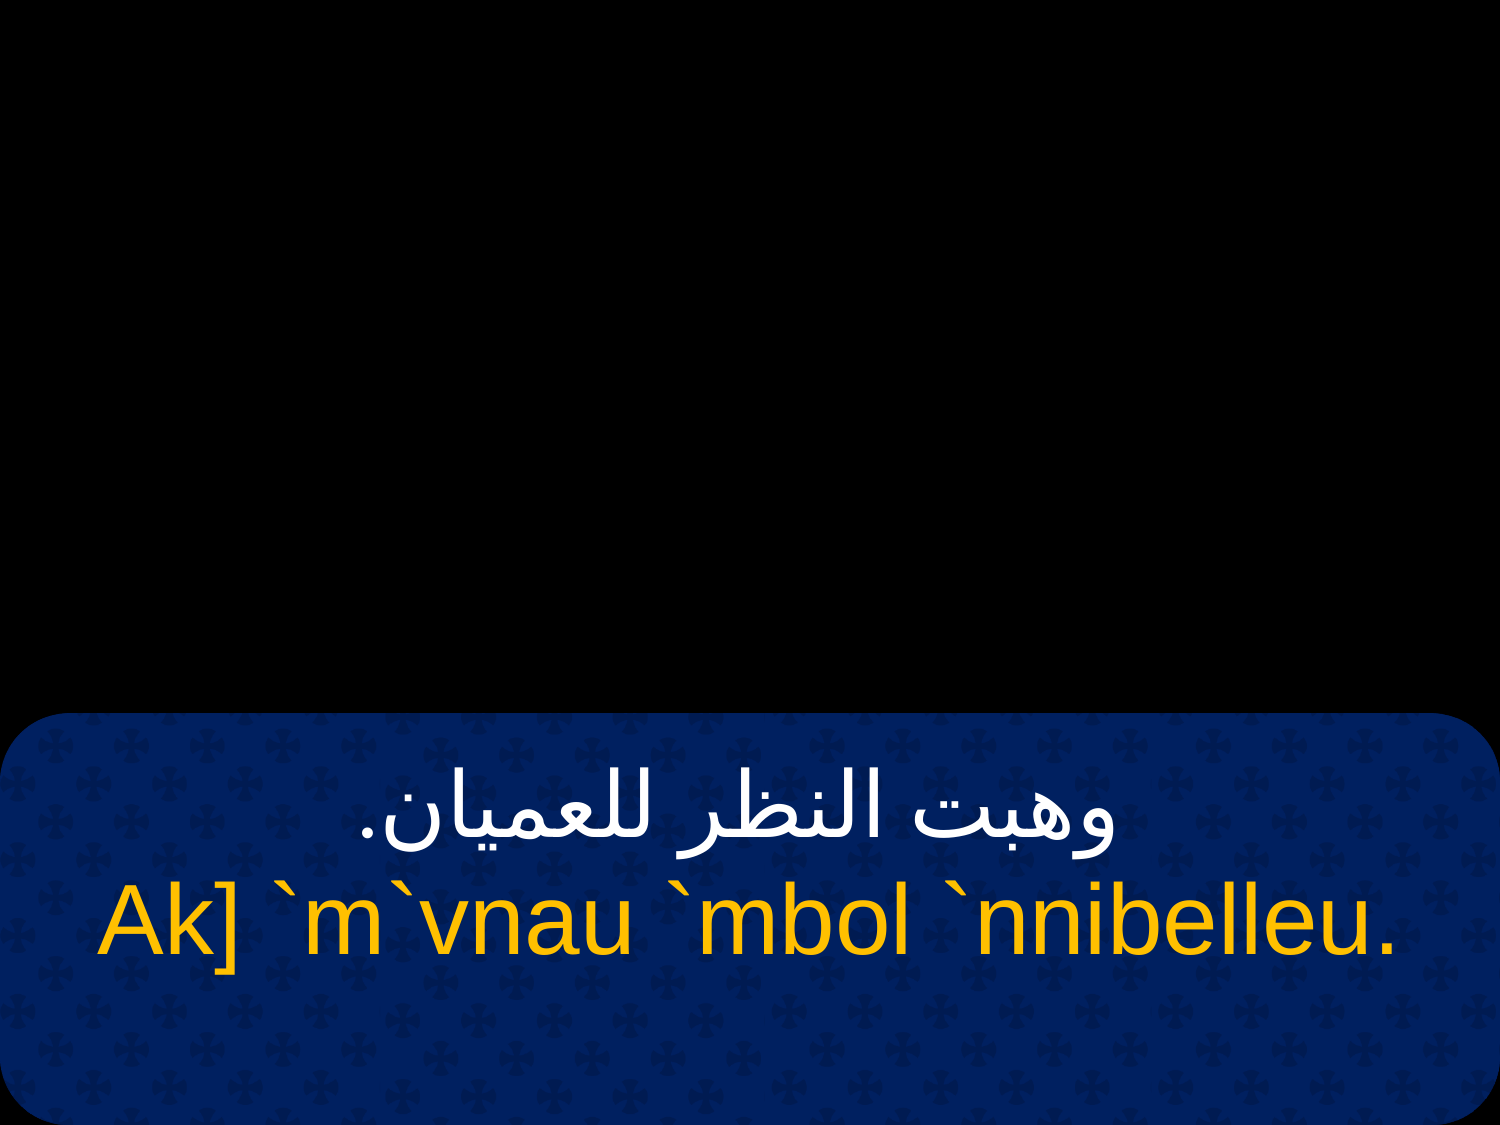

# وهبت النظر للعميان.
Ak] `m`vnau `mbol `nnibelleu.